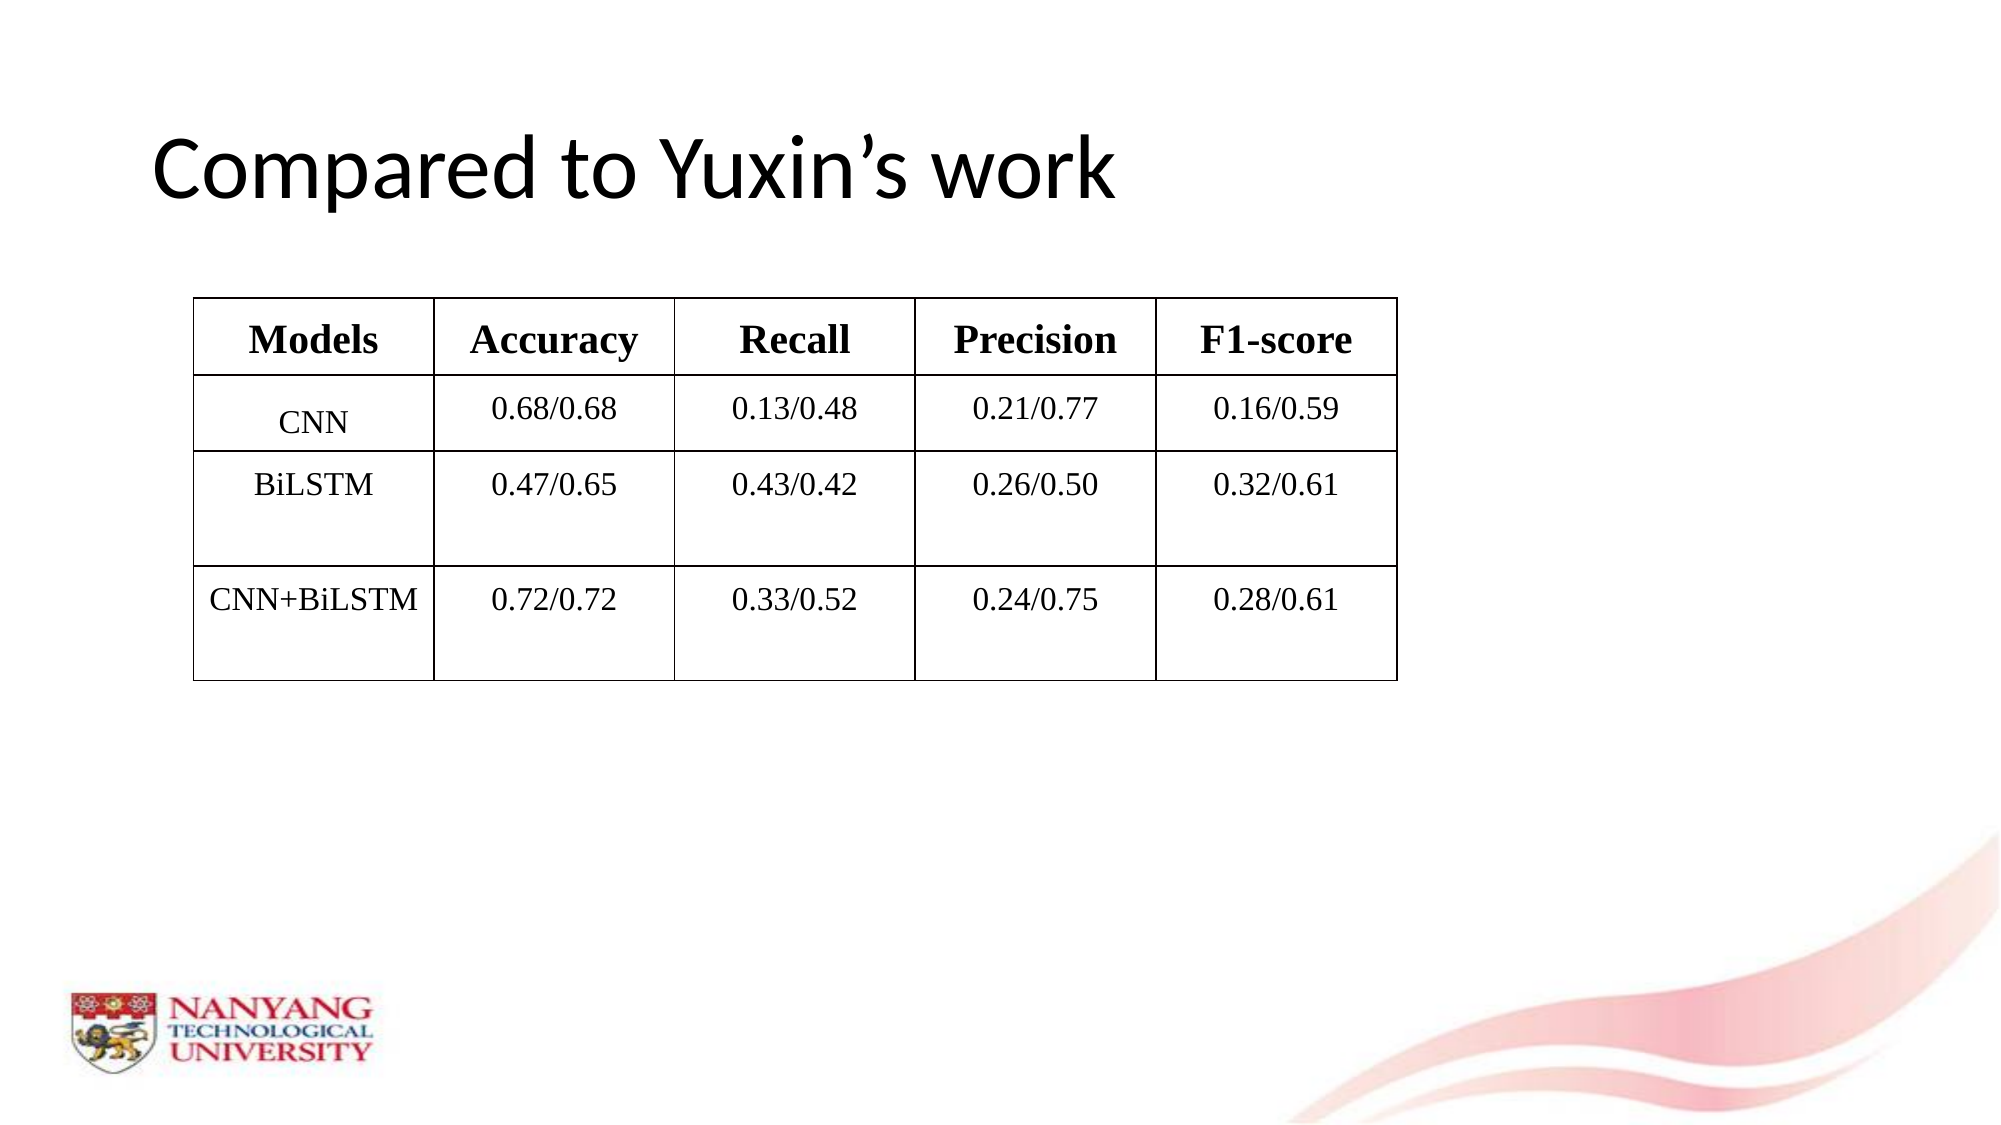

# Compared to Yuxin’s work
| Models | Accuracy | Recall | Precision | F1-score |
| --- | --- | --- | --- | --- |
| CNN | 0.68/0.68 | 0.13/0.48 | 0.21/0.77 | 0.16/0.59 |
| BiLSTM | 0.47/0.65 | 0.43/0.42 | 0.26/0.50 | 0.32/0.61 |
| CNN+BiLSTM | 0.72/0.72 | 0.33/0.52 | 0.24/0.75 | 0.28/0.61 |
12